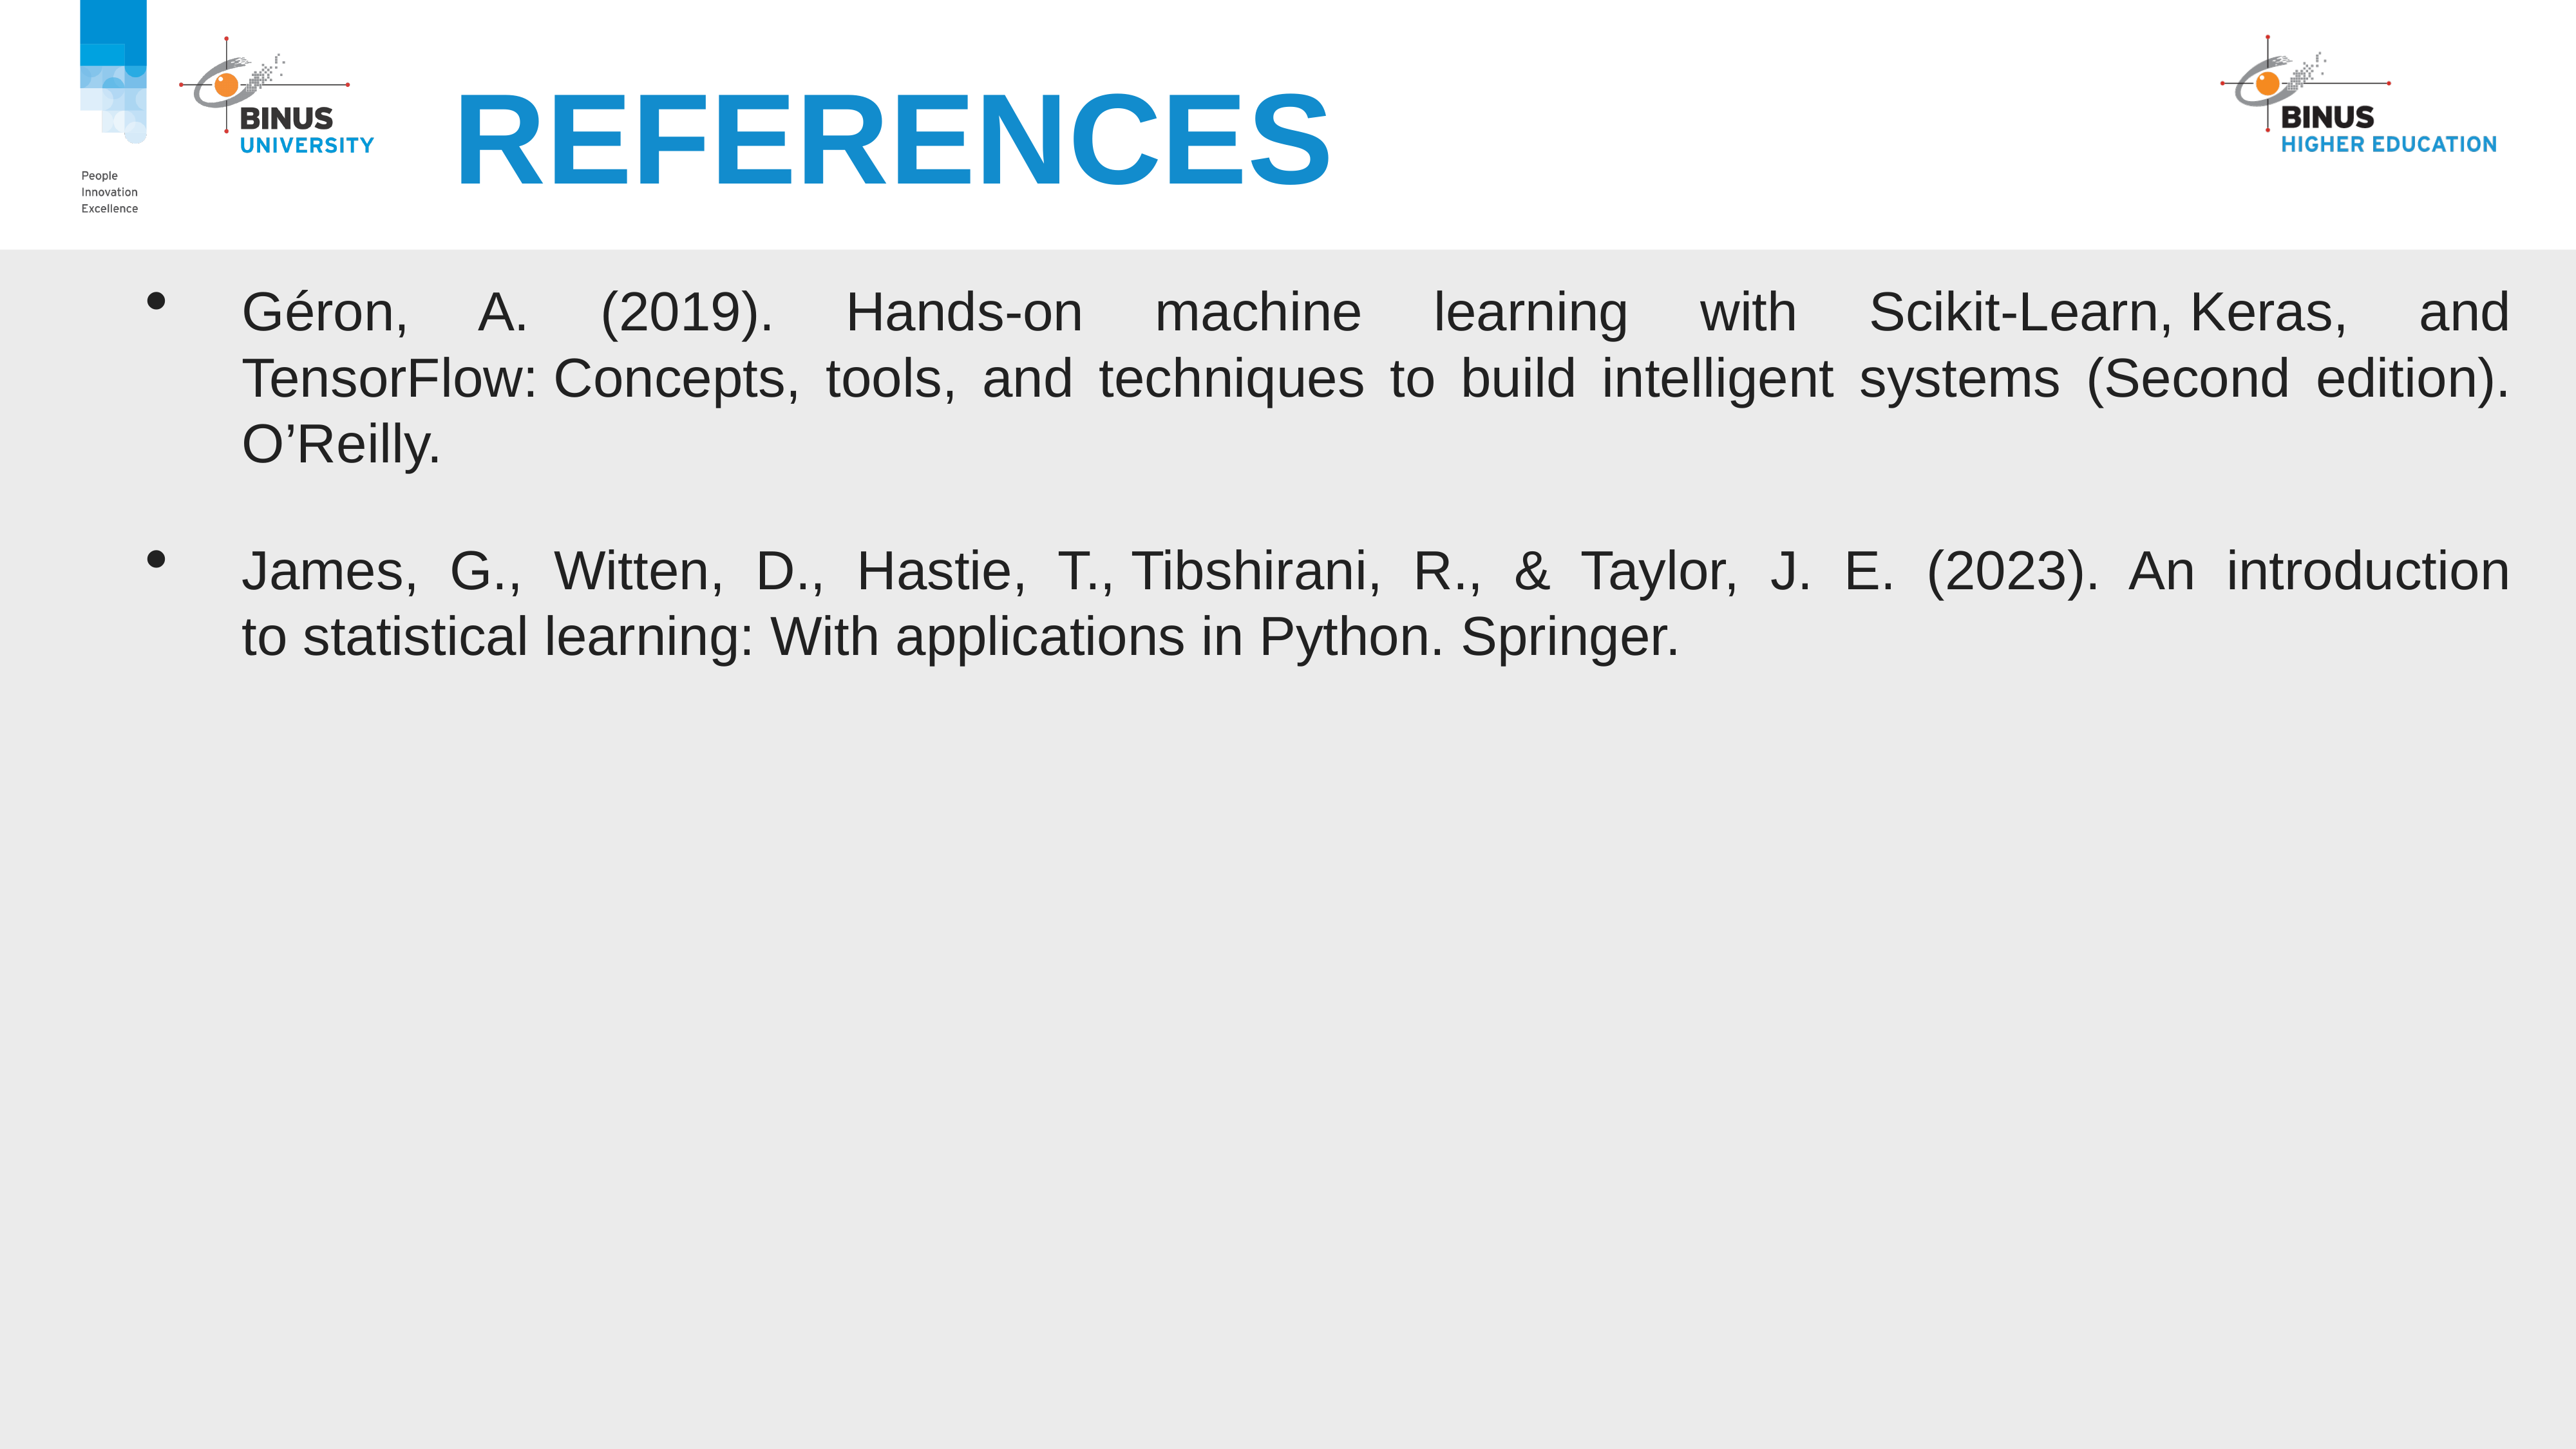

# References
Géron, A. (2019). Hands-on machine learning with Scikit-Learn, Keras, and TensorFlow: Concepts, tools, and techniques to build intelligent systems (Second edition). O’Reilly.
James, G., Witten, D., Hastie, T., Tibshirani, R., & Taylor, J. E. (2023). An introduction to statistical learning: With applications in Python. Springer.